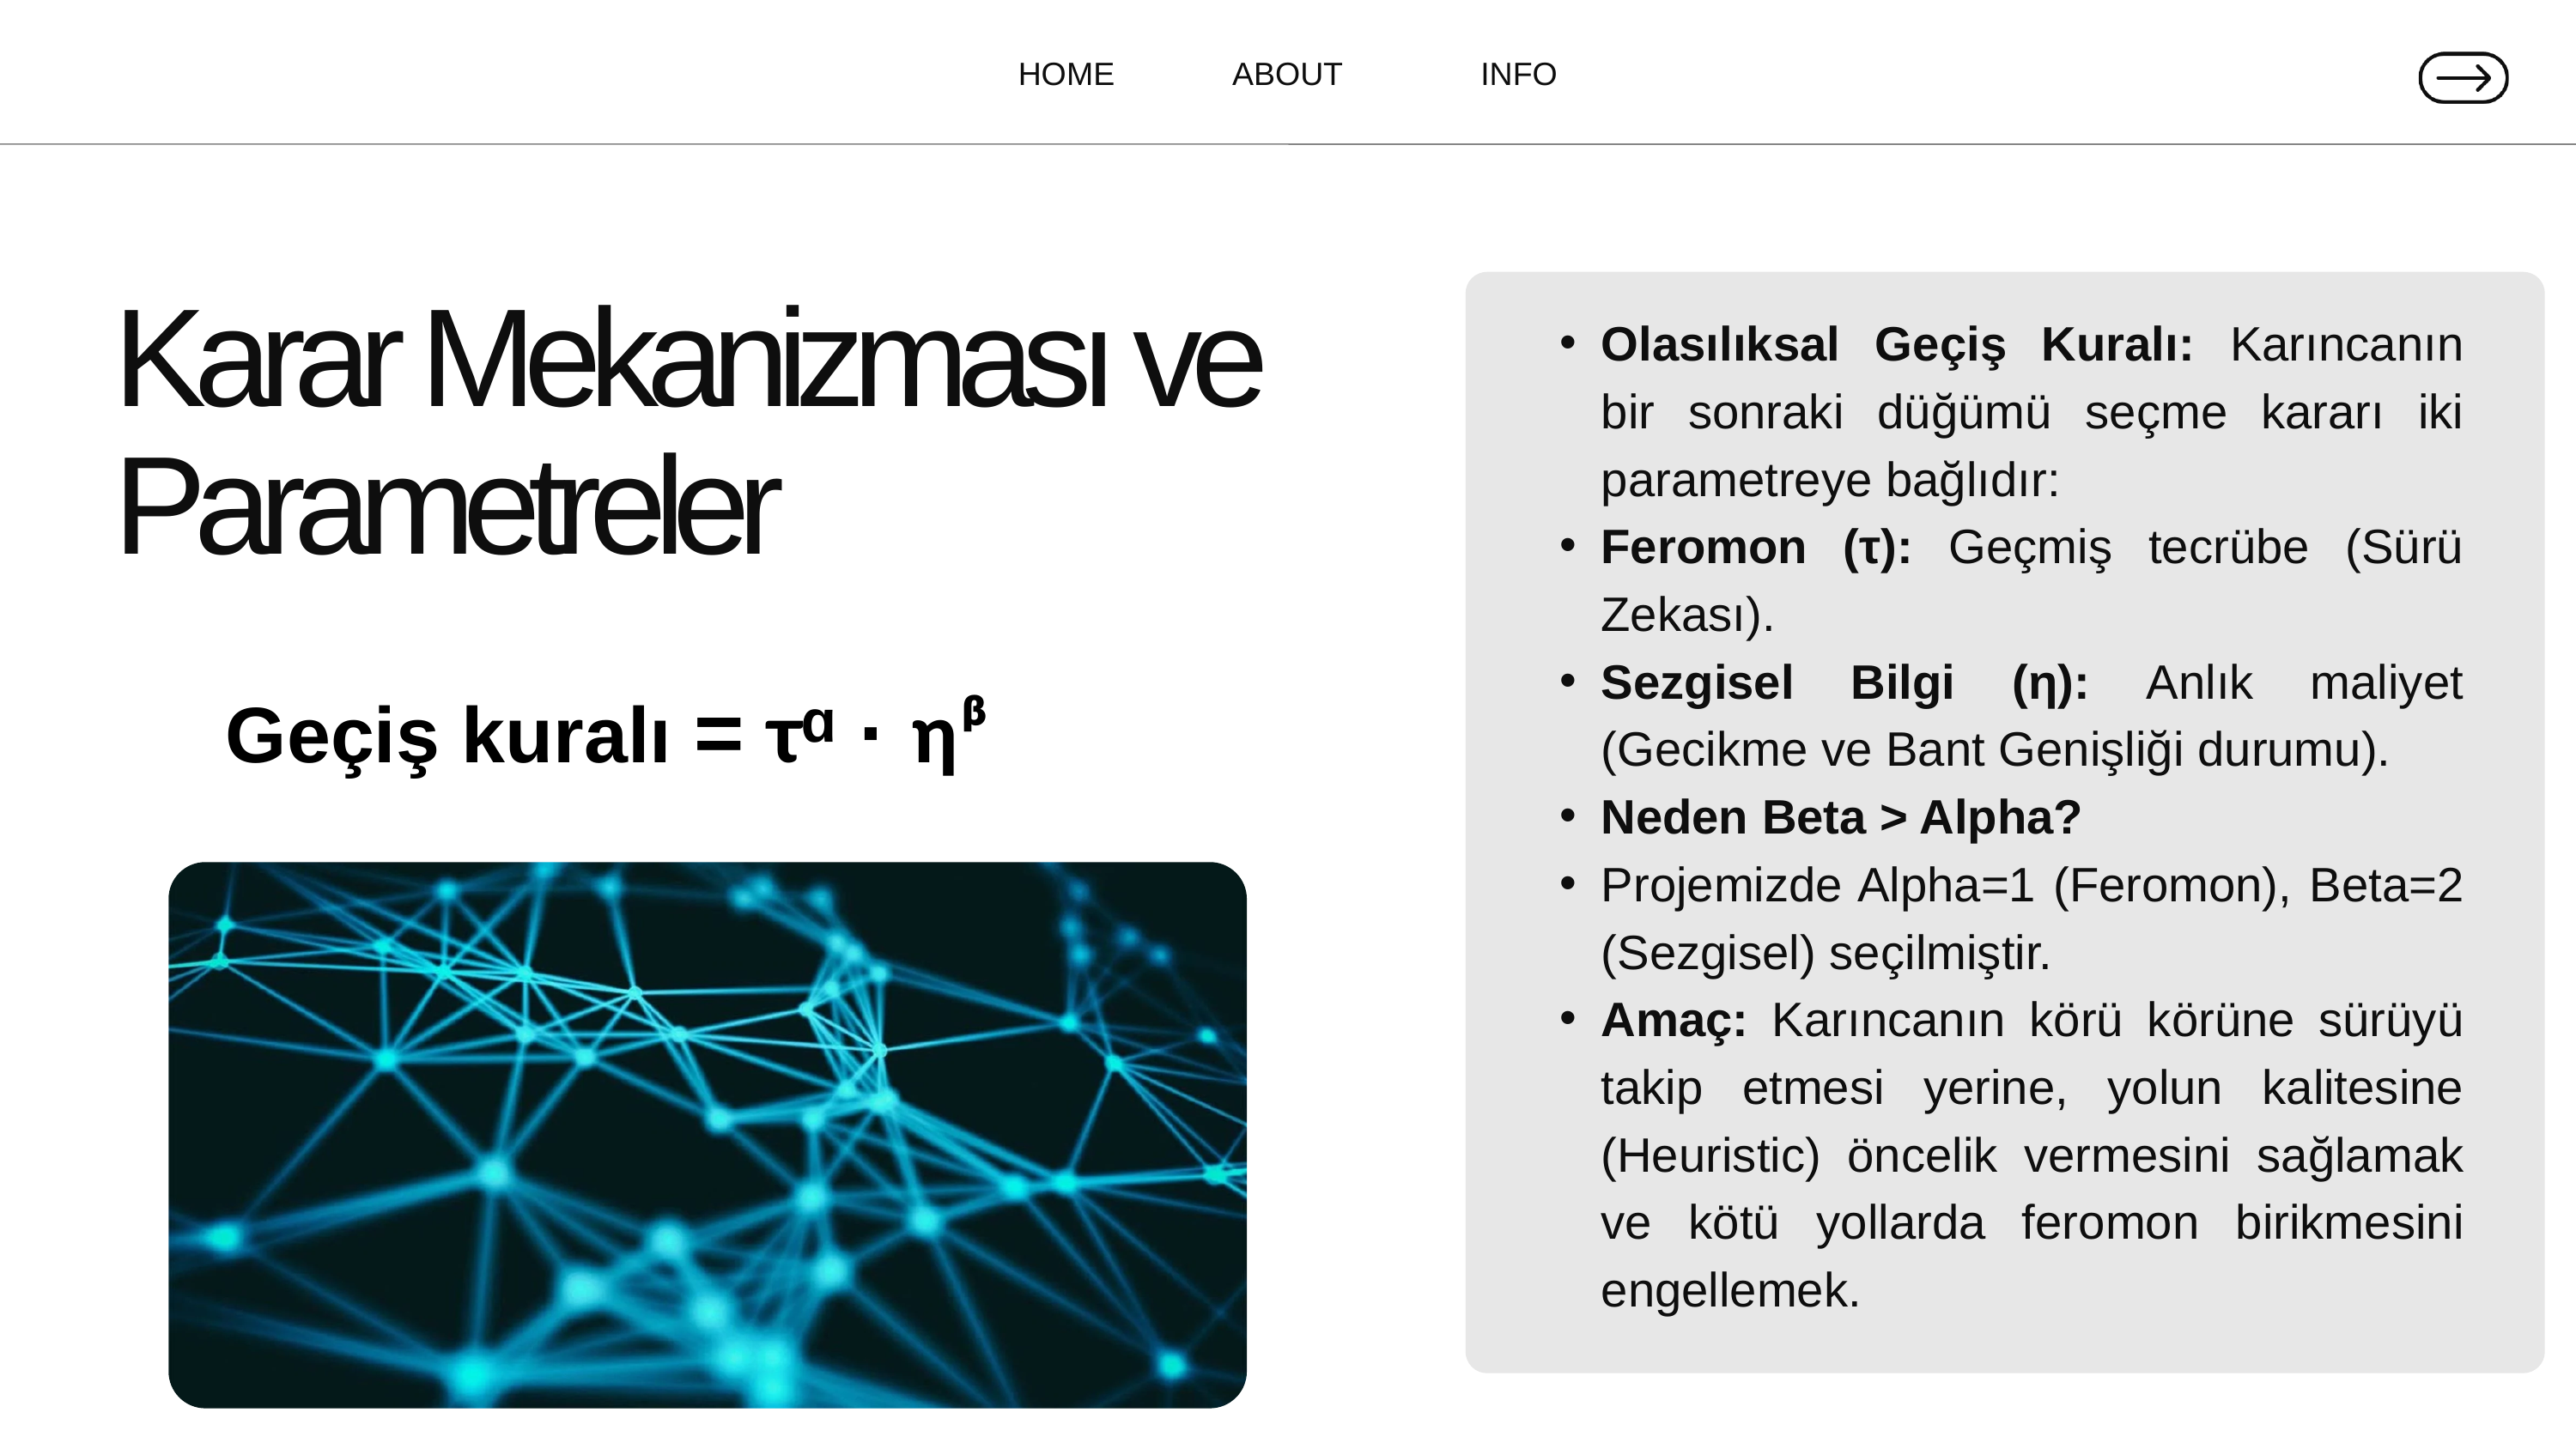

HOME
ABOUT
INFO

Karar Mekanizması ve Parametreler
Olasılıksal Geçiş Kuralı: Karıncanın bir sonraki düğümü seçme kararı iki parametreye bağlıdır:
Feromon (τ): Geçmiş tecrübe (Sürü Zekası).
Sezgisel Bilgi (η): Anlık maliyet (Gecikme ve Bant Genişliği durumu).
Neden Beta > Alpha?
Projemizde Alpha=1 (Feromon), Beta=2 (Sezgisel) seçilmiştir.
Amaç: Karıncanın körü körüne sürüyü takip etmesi yerine, yolun kalitesine (Heuristic) öncelik vermesini sağlamak ve kötü yollarda feromon birikmesini engellemek.

Geçiş kuralı = τᵅ · ηᵝ